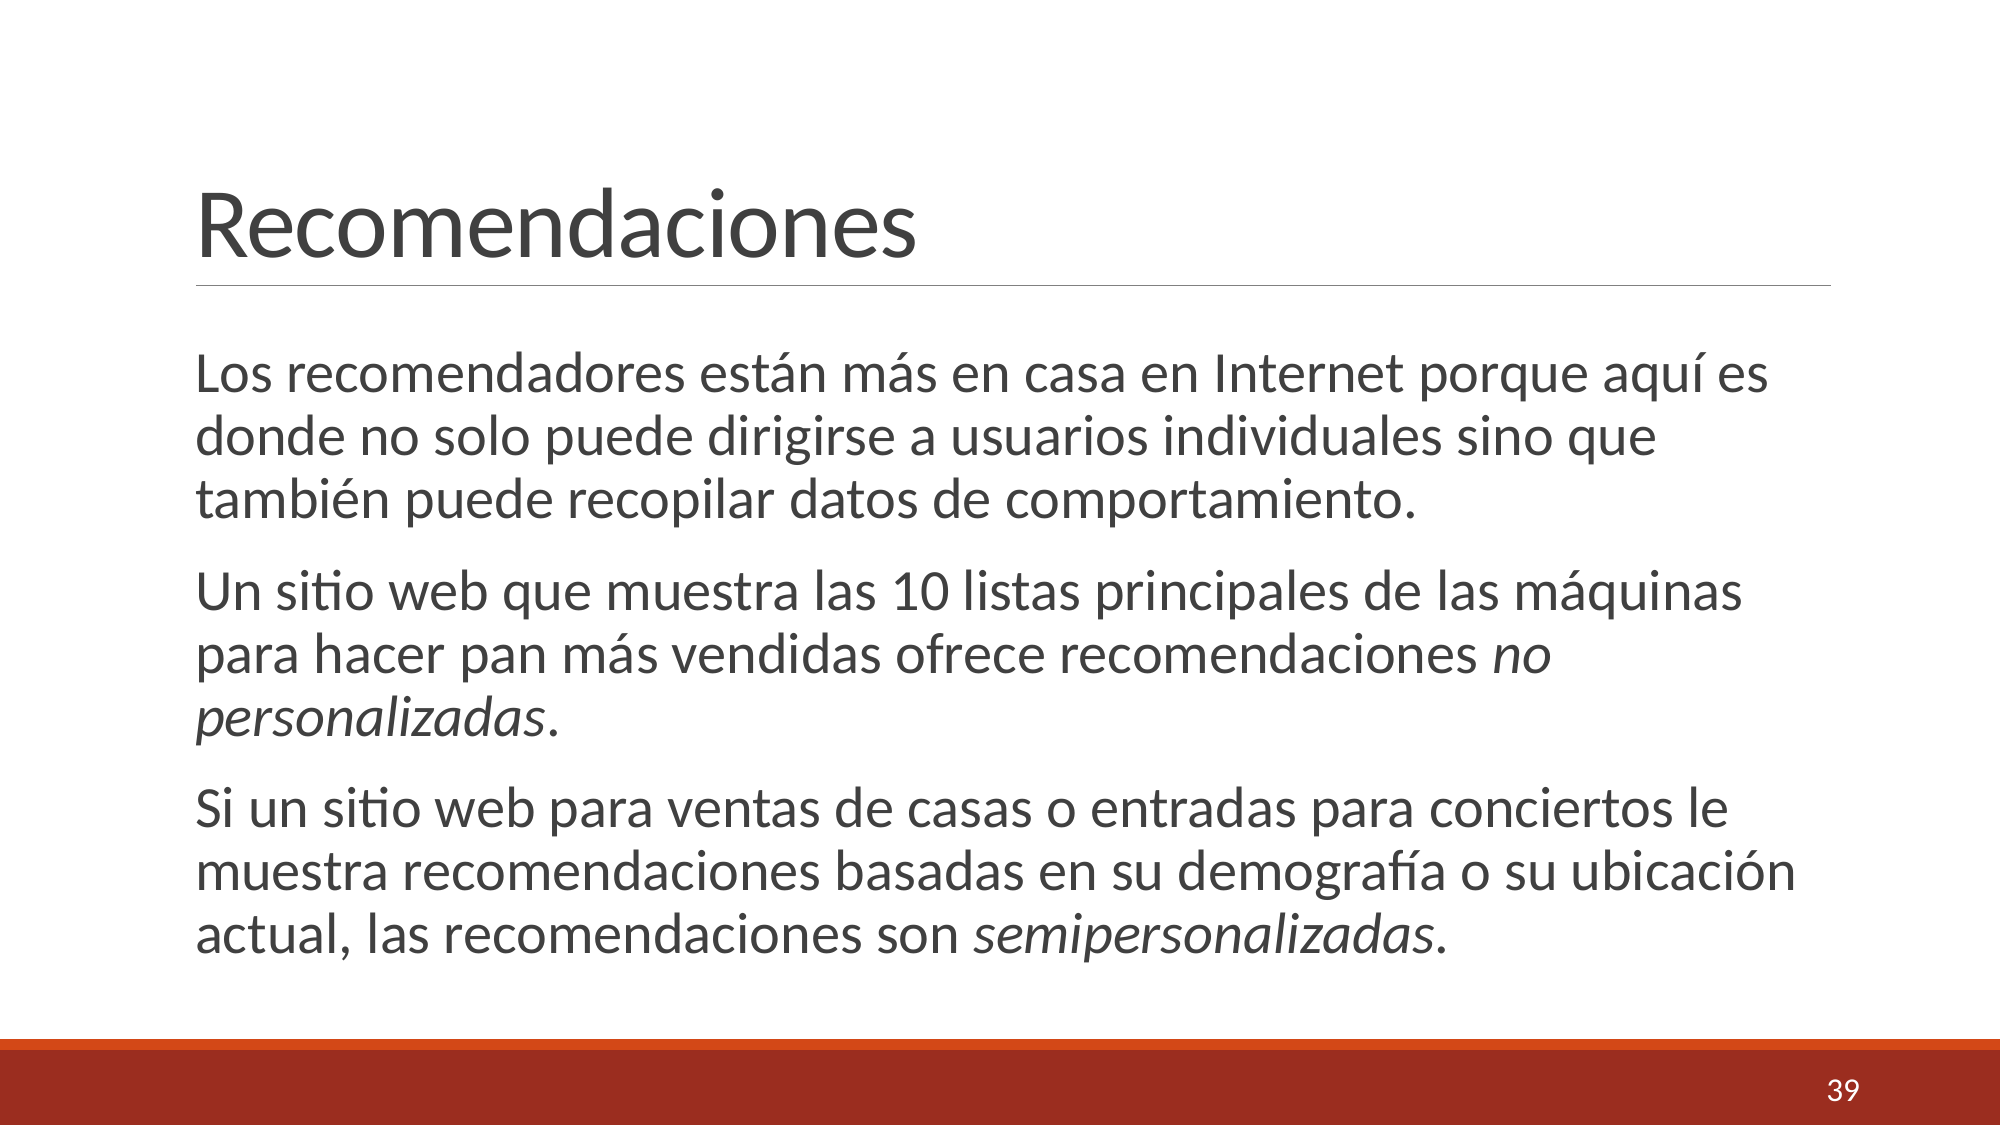

# Recomendaciones
Los recomendadores están más en casa en Internet porque aquí es donde no solo puede dirigirse a usuarios individuales sino que también puede recopilar datos de comportamiento.
Un sitio web que muestra las 10 listas principales de las máquinas para hacer pan más vendidas ofrece recomendaciones no personalizadas.
Si un sitio web para ventas de casas o entradas para conciertos le muestra recomendaciones basadas en su demografía o su ubicación actual, las recomendaciones son semipersonalizadas.
39